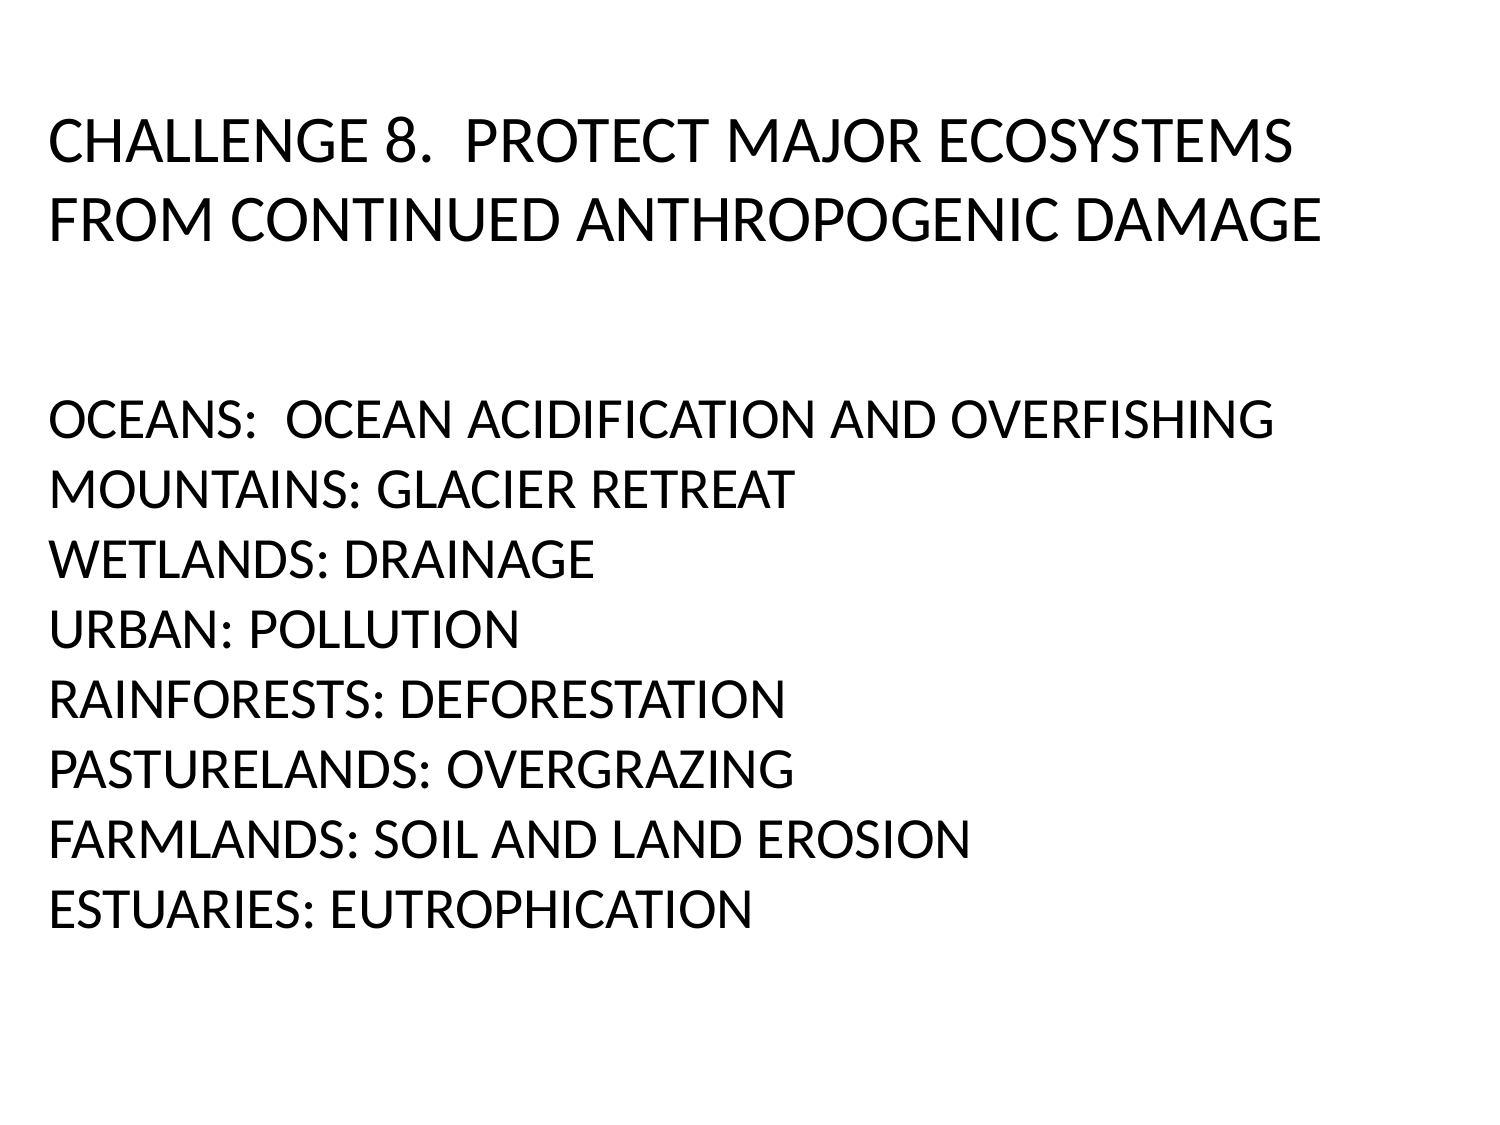

CHALLENGE 8.  PROTECT MAJOR ECOSYSTEMS
FROM CONTINUED ANTHROPOGENIC DAMAGE

OCEANS:  OCEAN ACIDIFICATION AND OVERFISHING
MOUNTAINS: GLACIER RETREAT
WETLANDS: DRAINAGE
URBAN: POLLUTION
RAINFORESTS: DEFORESTATION
PASTURELANDS: OVERGRAZING
FARMLANDS: SOIL AND LAND EROSION
ESTUARIES: EUTROPHICATION